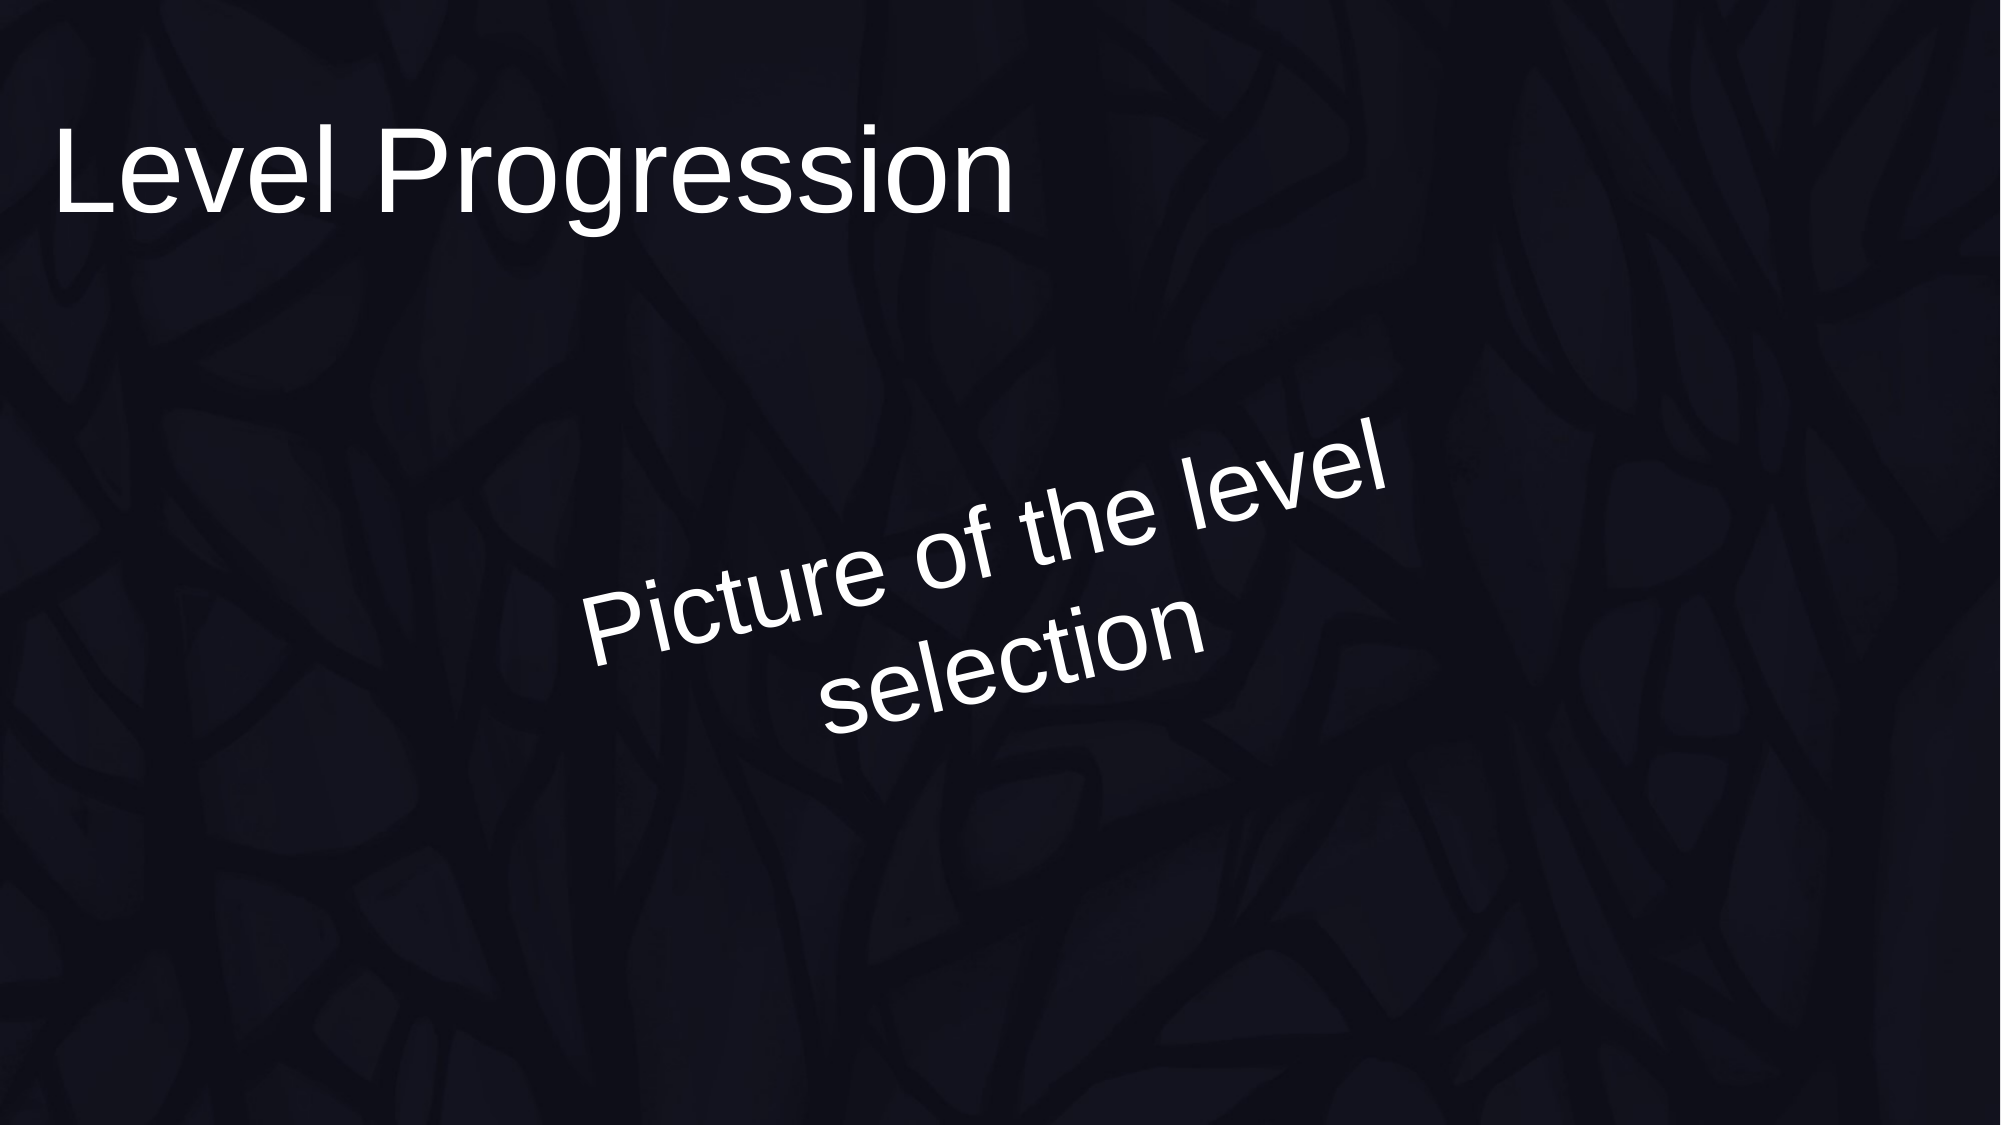

Level Progression
Picture of the level selection